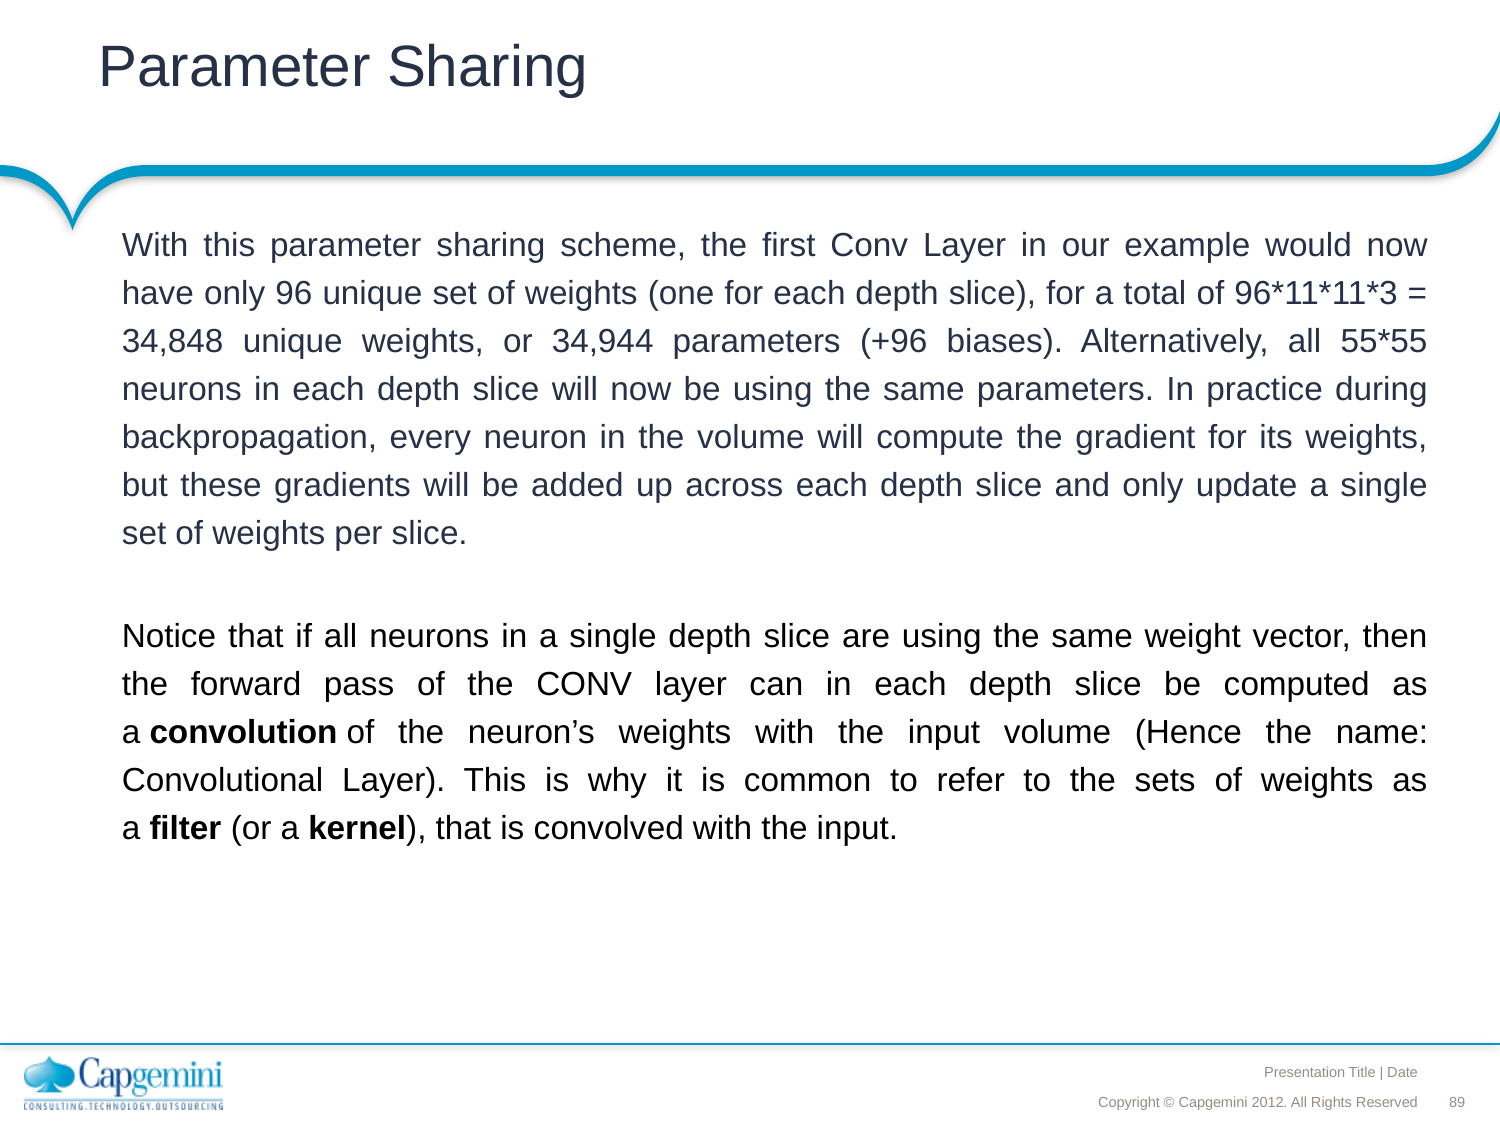

# Parameter Sharing
With this parameter sharing scheme, the first Conv Layer in our example would now have only 96 unique set of weights (one for each depth slice), for a total of 96*11*11*3 = 34,848 unique weights, or 34,944 parameters (+96 biases). Alternatively, all 55*55 neurons in each depth slice will now be using the same parameters. In practice during backpropagation, every neuron in the volume will compute the gradient for its weights, but these gradients will be added up across each depth slice and only update a single set of weights per slice.
Notice that if all neurons in a single depth slice are using the same weight vector, then the forward pass of the CONV layer can in each depth slice be computed as a convolution of the neuron’s weights with the input volume (Hence the name: Convolutional Layer). This is why it is common to refer to the sets of weights as a filter (or a kernel), that is convolved with the input.